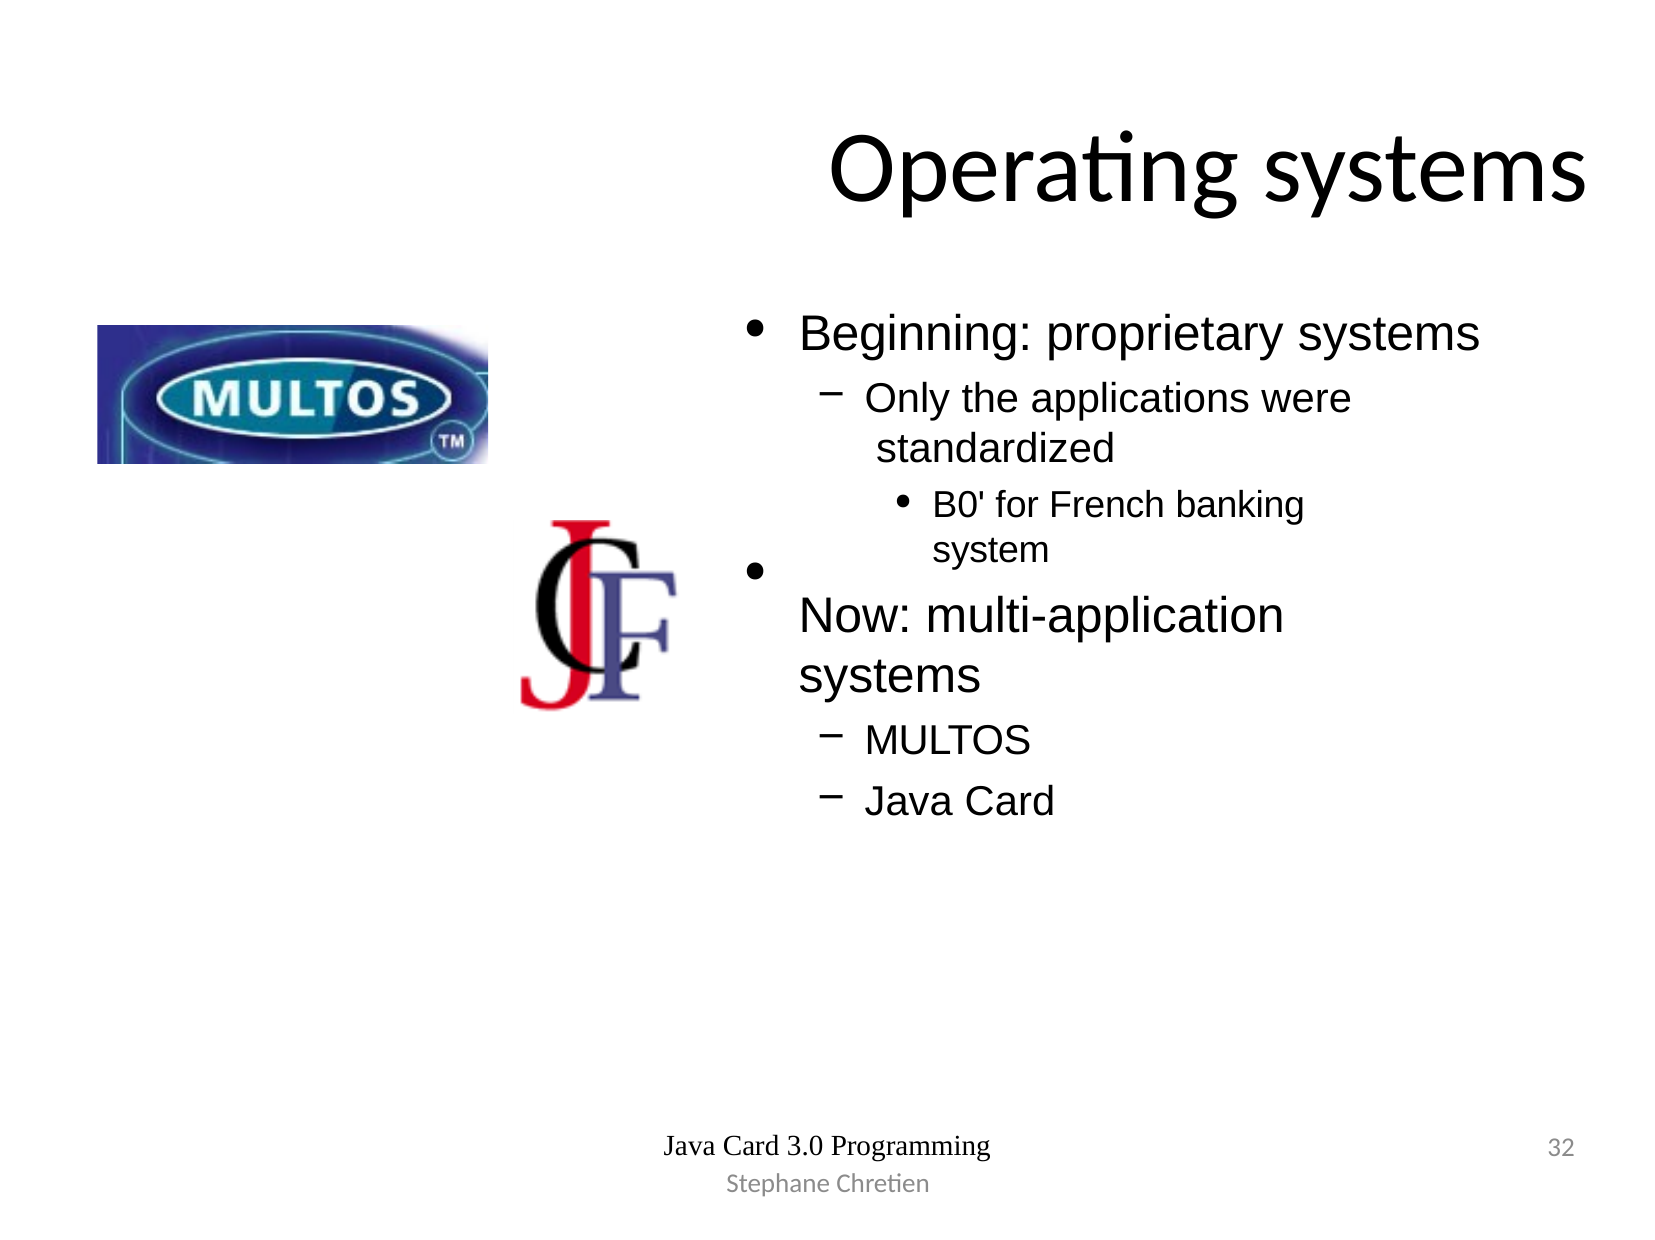

# Operating systems
Beginning: proprietary systems
Only the applications were  standardized
B0' for French banking system
Now: multi-application systems
MULTOS
Java Card

•
Java Card 3.0 Programming
32
Stephane Chretien